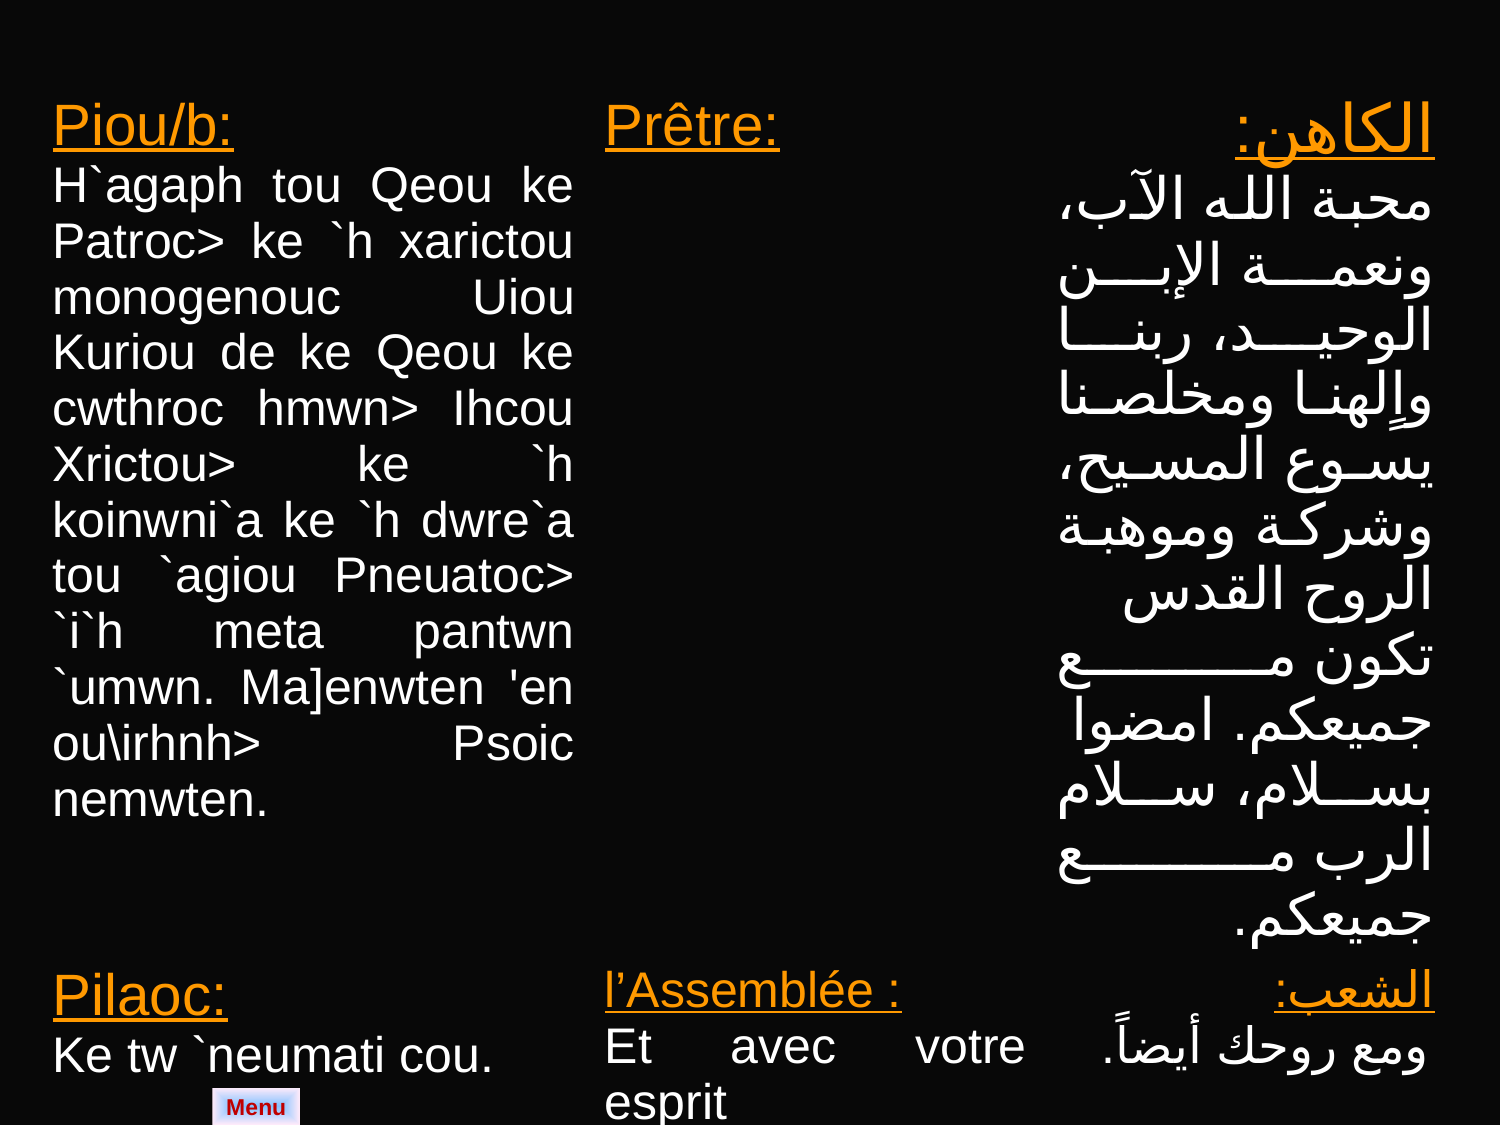

| Piou/b: H`agaph tou Qeou ke Patroc> ke `h xarictou monogenouc Uiou Kuriou de ke Qeou ke cwthroc hmwn> Ihcou Xrictou> ke `h koinwni`a ke `h dwre`a tou `agiou Pneuatoc> `i`h meta pantwn `umwn. Ma]enwten 'en ou\irhnh> Psoic nemwten. | Prêtre: | الكاهن: محبة الله الآب، ونعمة الإبن الوحيد، ربنا واٍلهنا ومخلصنا يسوع المسيح، وشركة وموهبة الروح القدس تكون مع جميعكم. امضوا بسلام، سلام الرب مع جميعكم. |
| --- | --- | --- |
| Pilaoc: Ke tw `neumati cou. | l’Assemblée : Et avec votre esprit | الشعب: ومع روحك أيضاً. |
Menu